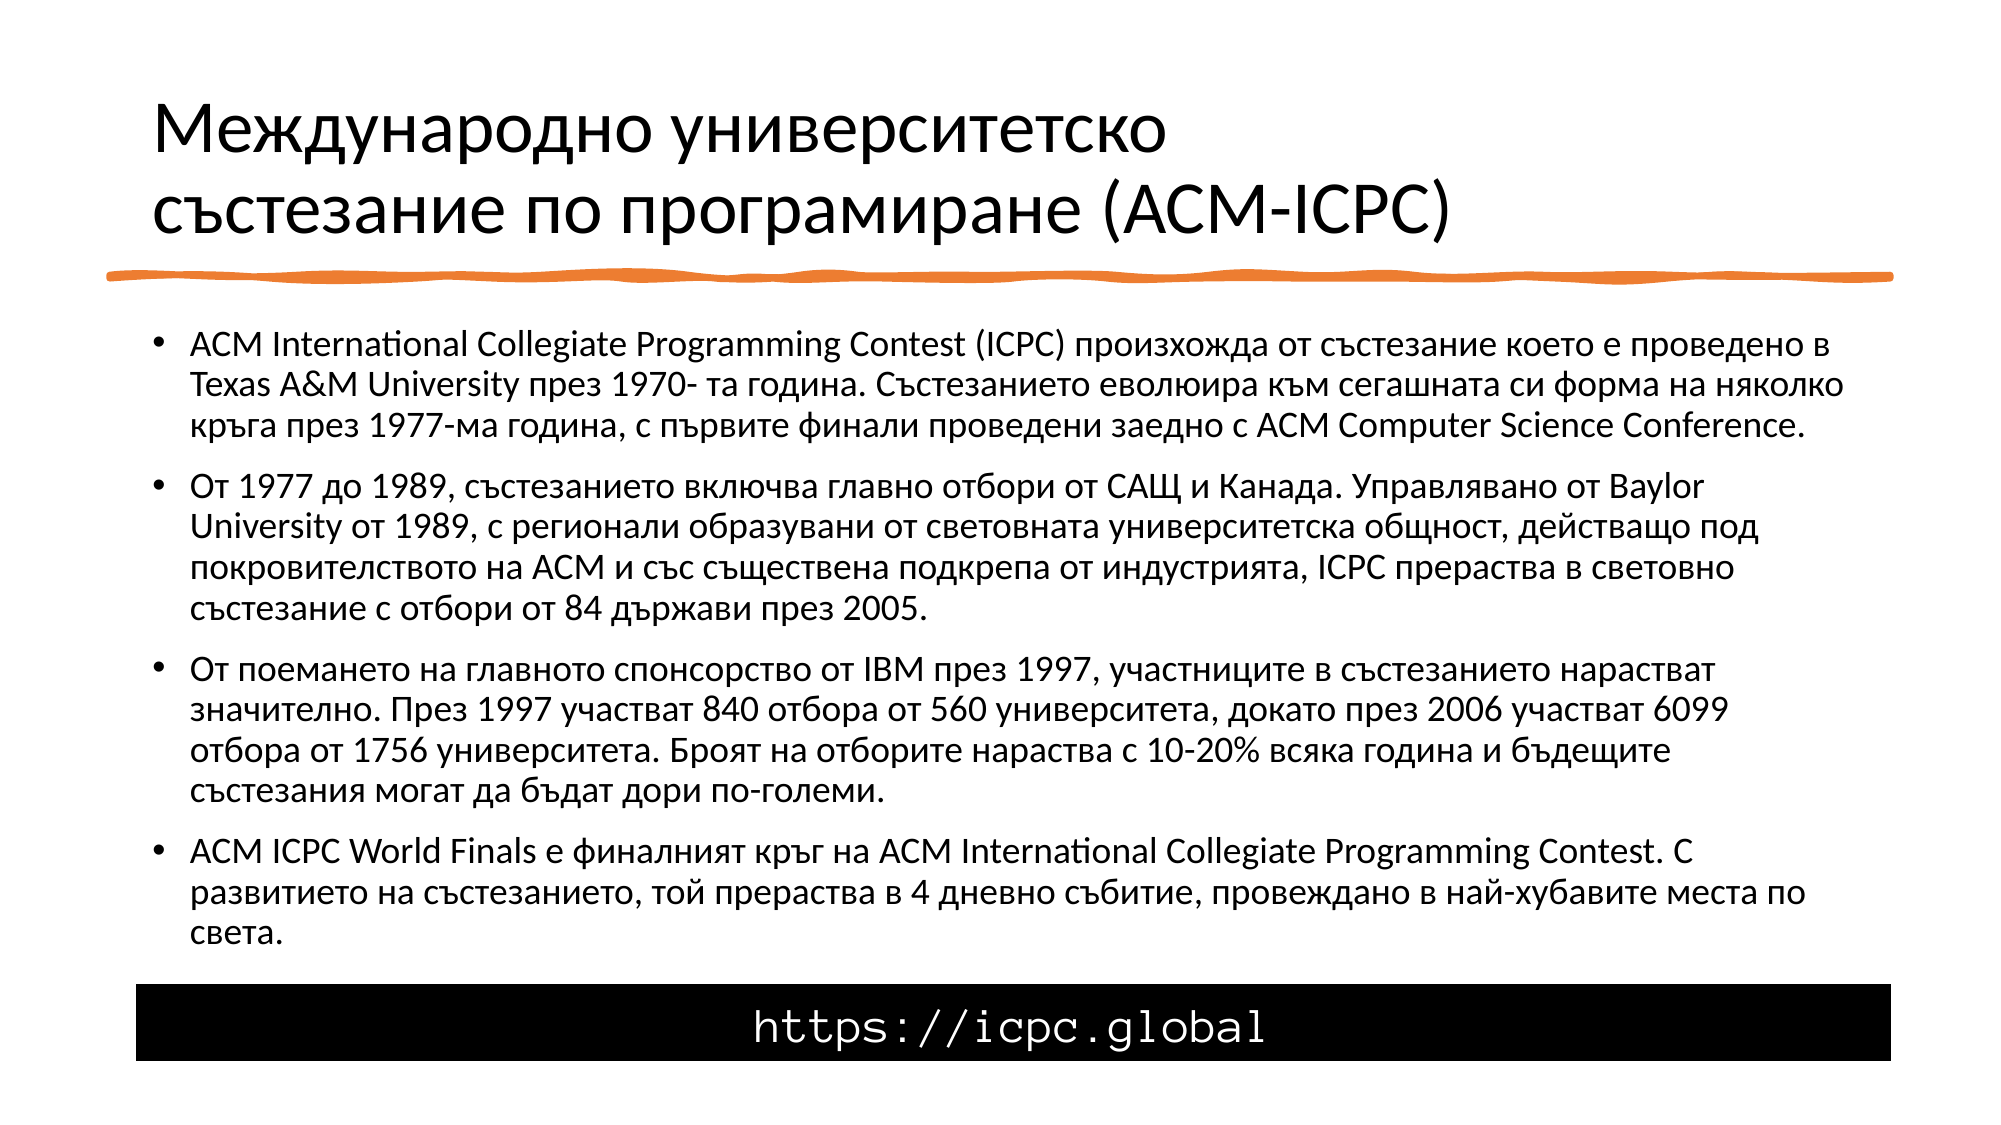

# Международно университетско състезание по програмиране (ACM-ICPC)

ACM International Collegiate Programming Contest (ICPC) произхожда от състезание което е проведено в Texas А&М University през 1970- та година. Състезанието еволюира към сегашната си форма на няколко кръга през 1977-ма година, с първите финали проведени заедно с ACM Computer Science Conference.
От 1977 до 1989, състезанието включва главно отбори от САЩ и Канада. Управлявано от Baylor University от 1989, с регионали образувани от световната университетска общност, действащо под покровителството на ACM и със съществена подкрепа от индустрията, ICPC прераства в световно състезание с отбори от 84 държави през 2005.
От поемането на главното спонсорство от IBM през 1997, участниците в състезанието нарастват значително. През 1997 участват 840 отбора от 560 университета, докато през 2006 участват 6099 отбора от 1756 университета. Броят на отборите нараства с 10-20% всяка година и бъдещите състезания могат да бъдат дори по-големи.
ACM ICPC World Finals е финалният кръг на ACM International Collegiate Programming Contest. С развитието на състезанието, той прераства в 4 дневно събитие, провеждано в най-хубавите места по света.
https://icpc.global